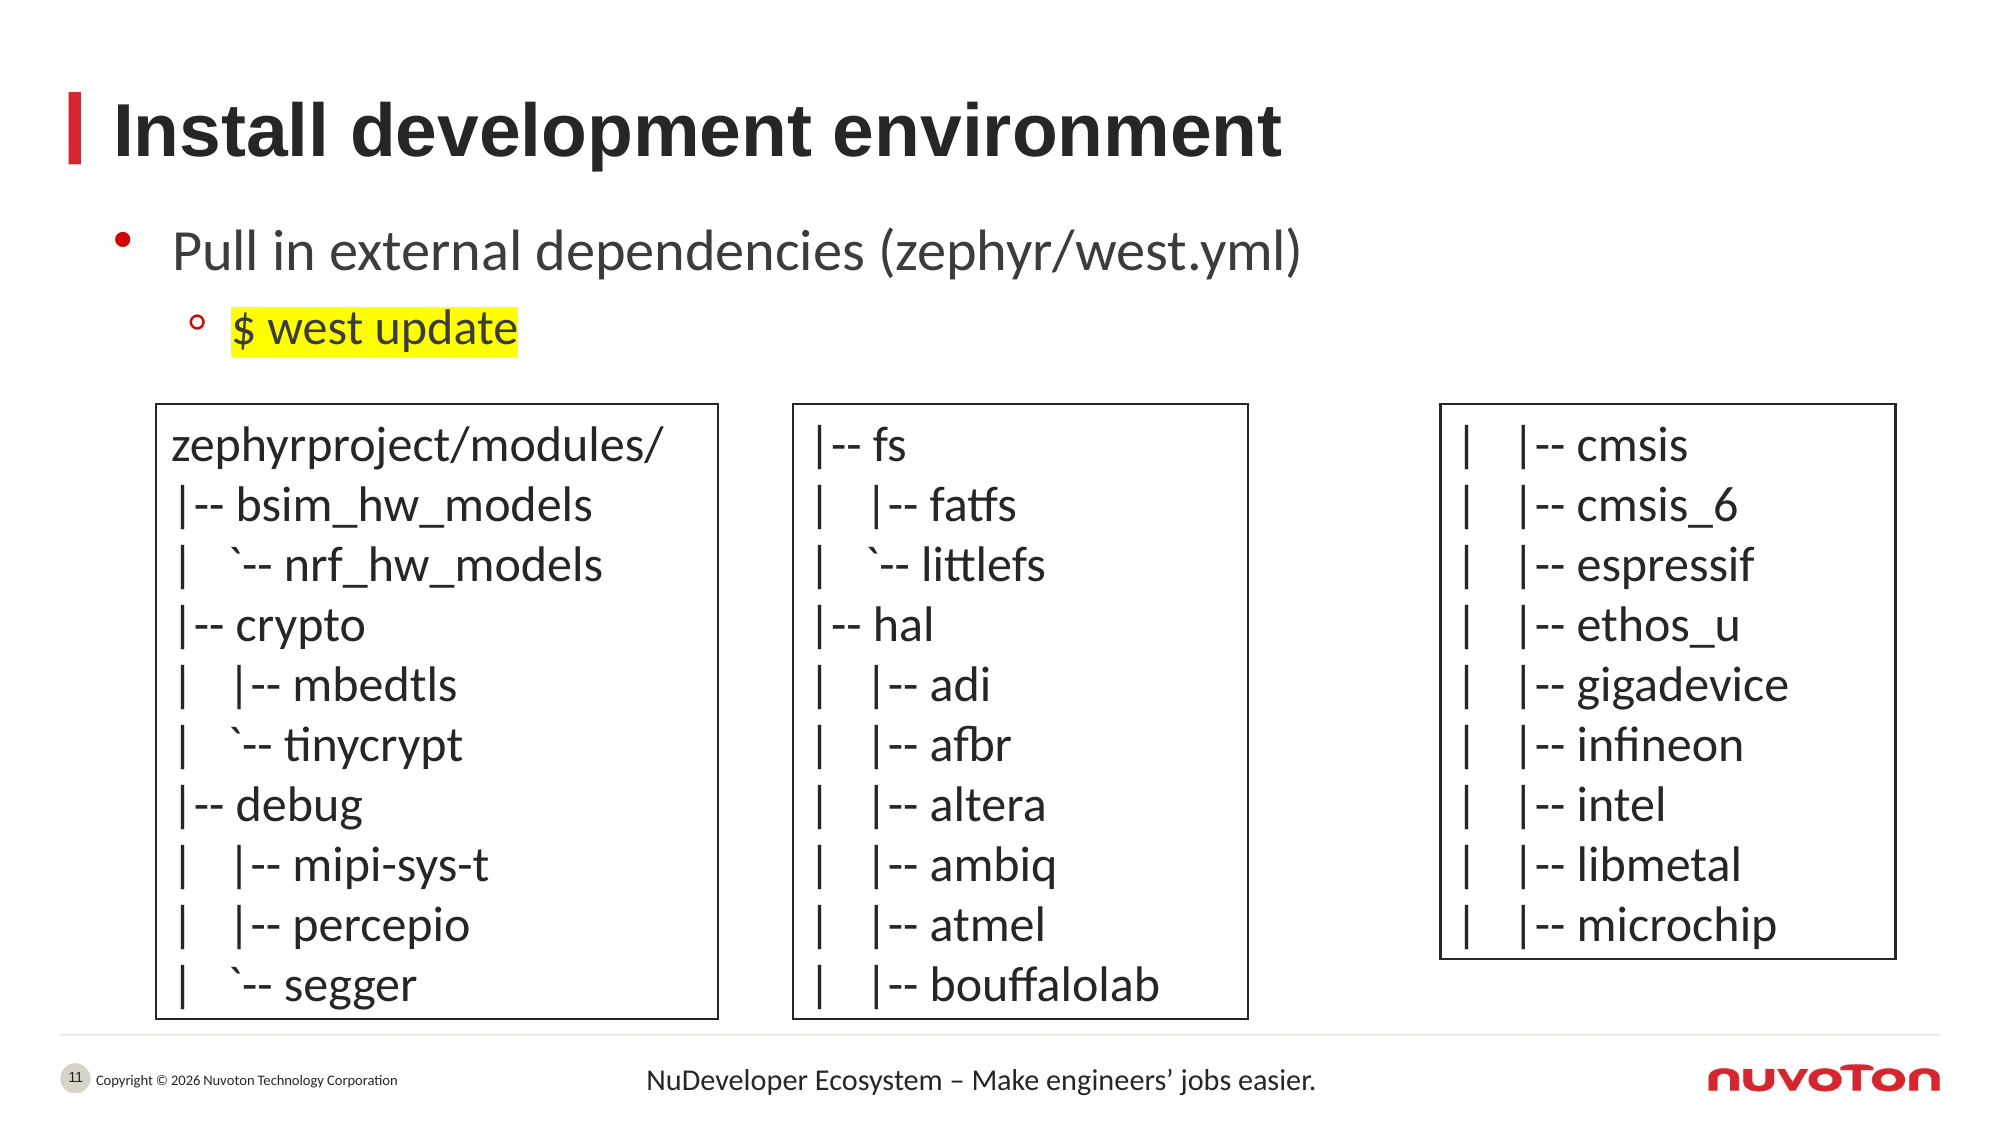

# Install development environment
Pull in external dependencies (zephyr/west.yml)
$ west update
zephyrproject/modules/
|-- bsim_hw_models
|   `-- nrf_hw_models
|-- crypto
|   |-- mbedtls
|   `-- tinycrypt
|-- debug
|   |-- mipi-sys-t
|   |-- percepio
|   `-- segger
|-- fs
|   |-- fatfs
|   `-- littlefs
|-- hal
|   |-- adi
|   |-- afbr
|   |-- altera
|   |-- ambiq
|   |-- atmel
|   |-- bouffalolab
|   |-- cmsis
|   |-- cmsis_6
|   |-- espressif
|   |-- ethos_u
|   |-- gigadevice
|   |-- infineon
|   |-- intel
|   |-- libmetal
|   |-- microchip
11